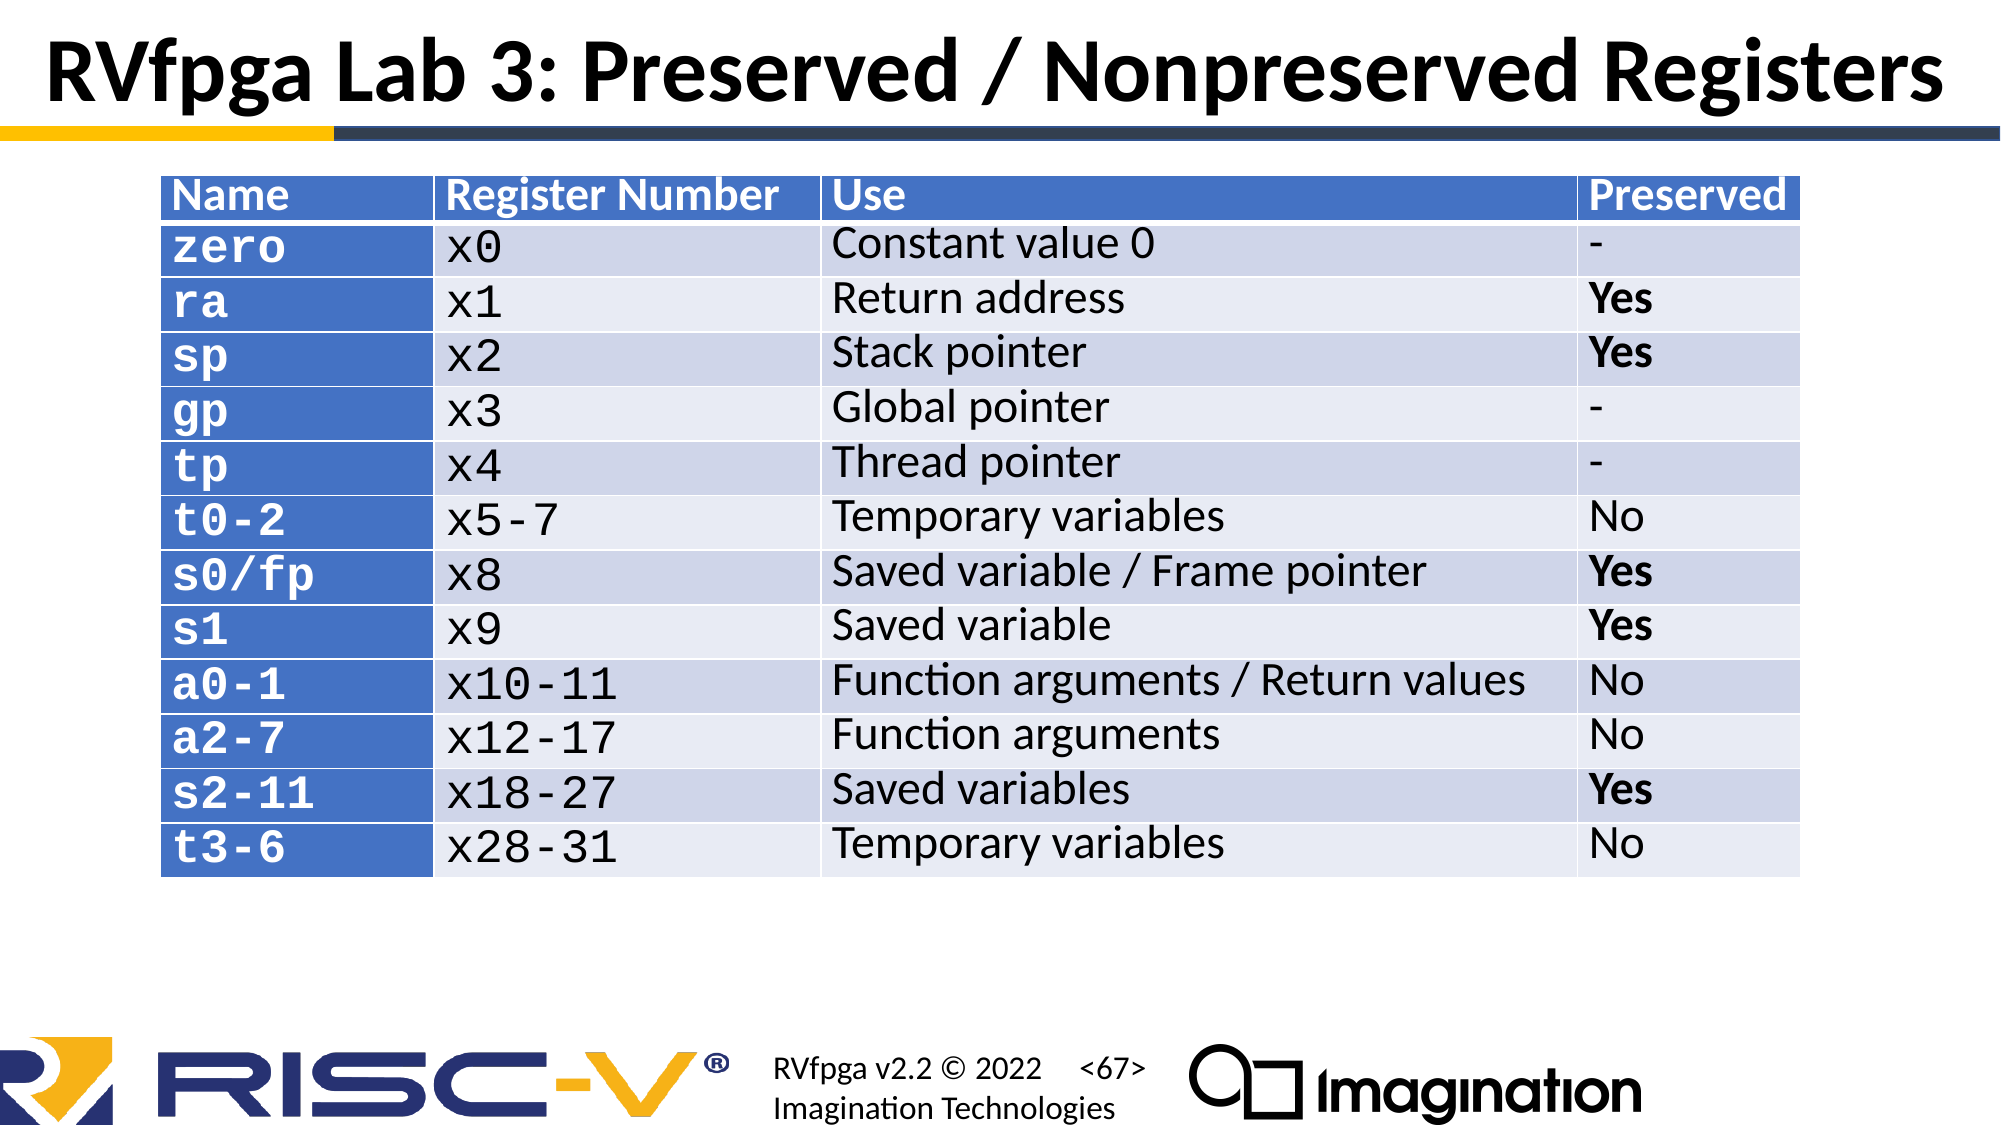

# RVfpga Lab 3: Preserved / Nonpreserved Registers
| Name | Register Number | Use | Preserved |
| --- | --- | --- | --- |
| zero | x0 | Constant value 0 | - |
| ra | x1 | Return address | Yes |
| sp | x2 | Stack pointer | Yes |
| gp | x3 | Global pointer | - |
| tp | x4 | Thread pointer | - |
| t0-2 | x5-7 | Temporary variables | No |
| s0/fp | x8 | Saved variable / Frame pointer | Yes |
| s1 | x9 | Saved variable | Yes |
| a0-1 | x10-11 | Function arguments / Return values | No |
| a2-7 | x12-17 | Function arguments | No |
| s2-11 | x18-27 | Saved variables | Yes |
| t3-6 | x28-31 | Temporary variables | No |